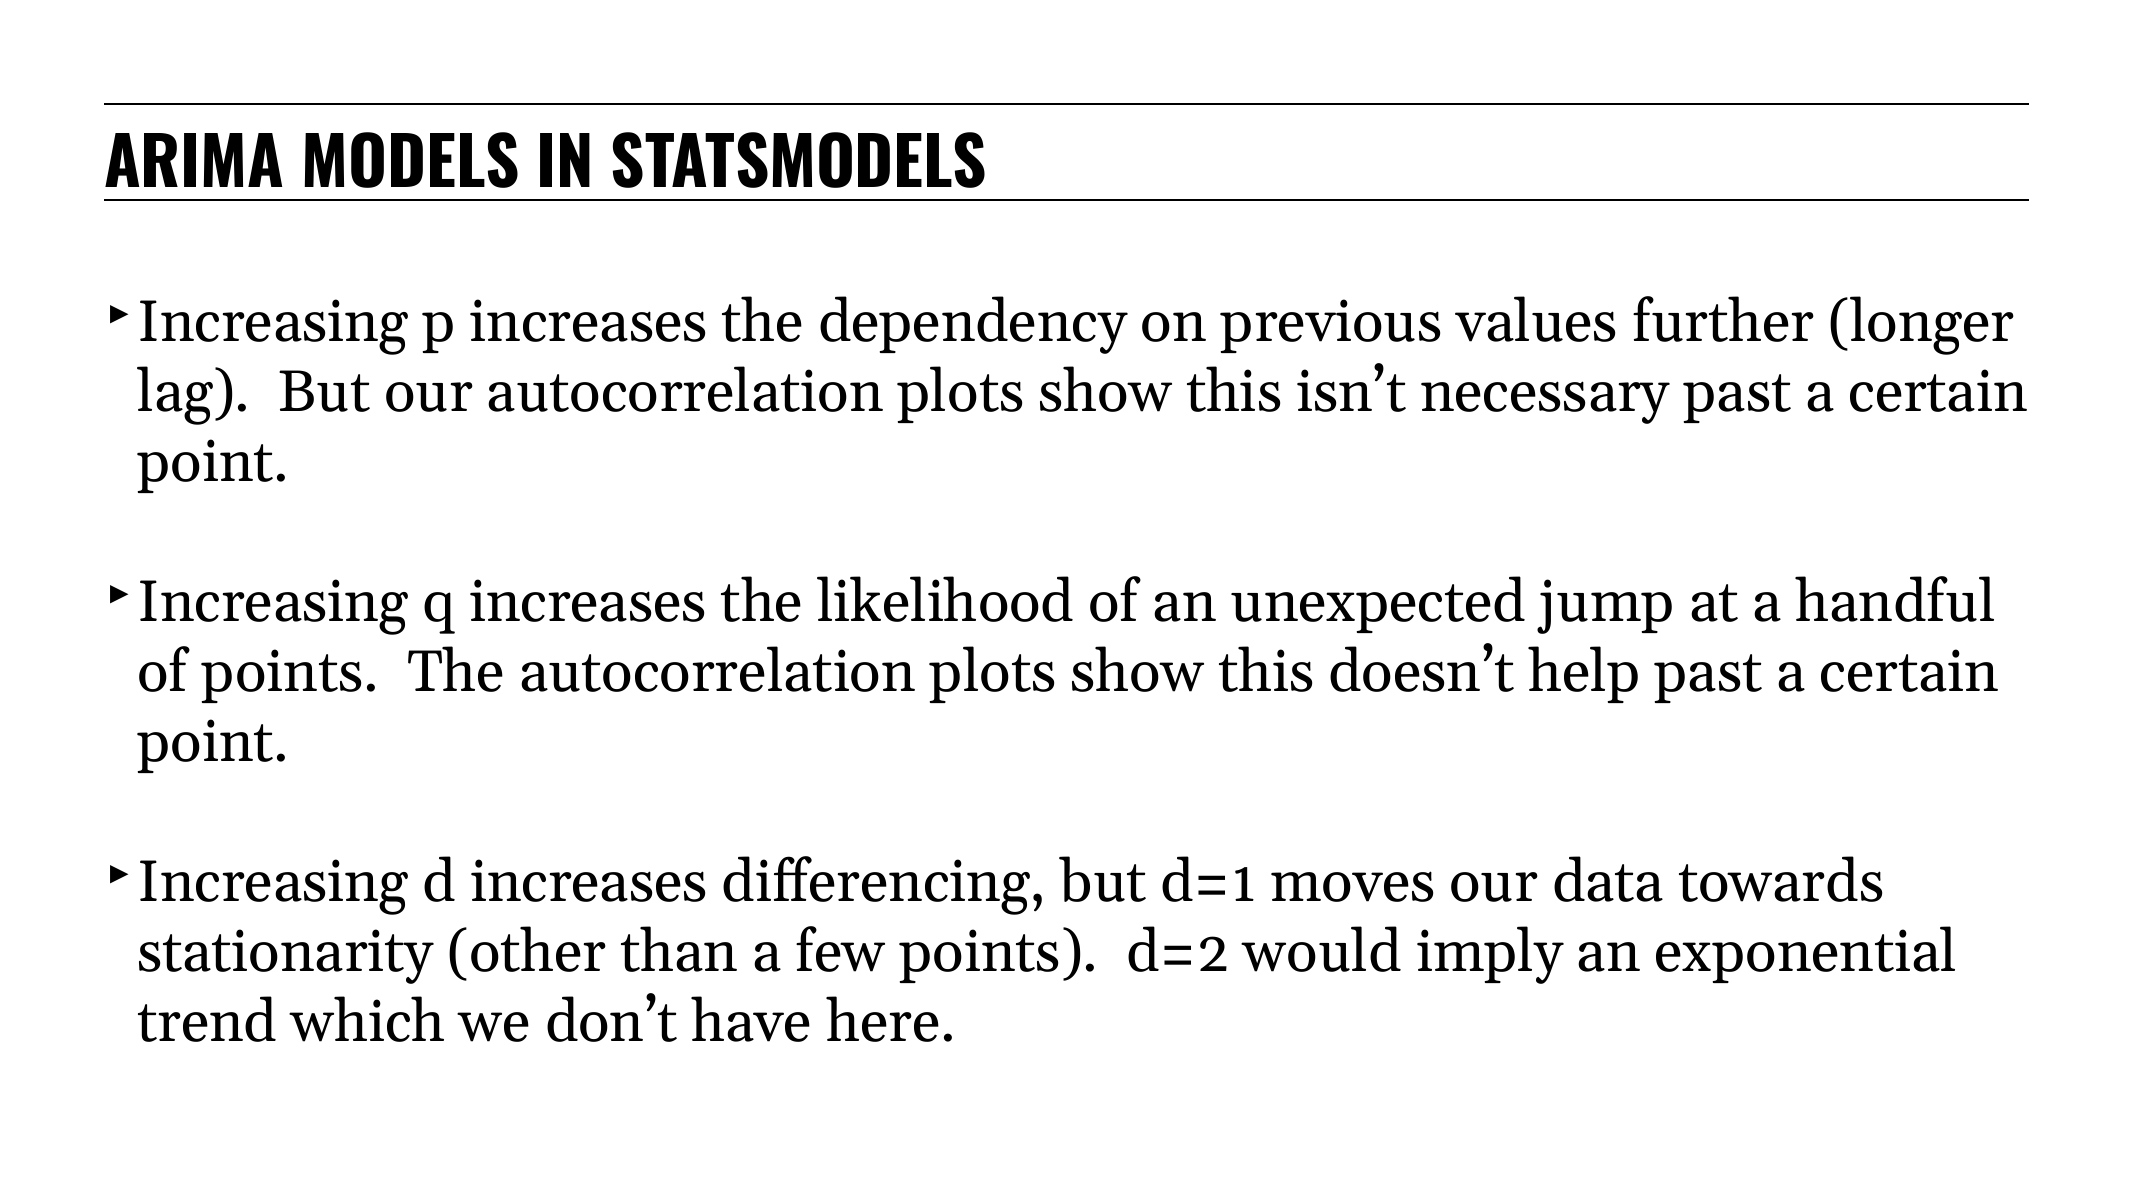

ARIMA MODELS IN STATSMODELS

Increasing p increases the dependency on previous values further (longer lag).  But our autocorrelation plots show this isn’t necessary past a certain point.

Increasing q increases the likelihood of an unexpected jump at a handful of points.  The autocorrelation plots show this doesn’t help past a certain point.

Increasing d increases differencing, but d=1 moves our data towards stationarity (other than a few points).  d=2 would imply an exponential trend which we don’t have here.